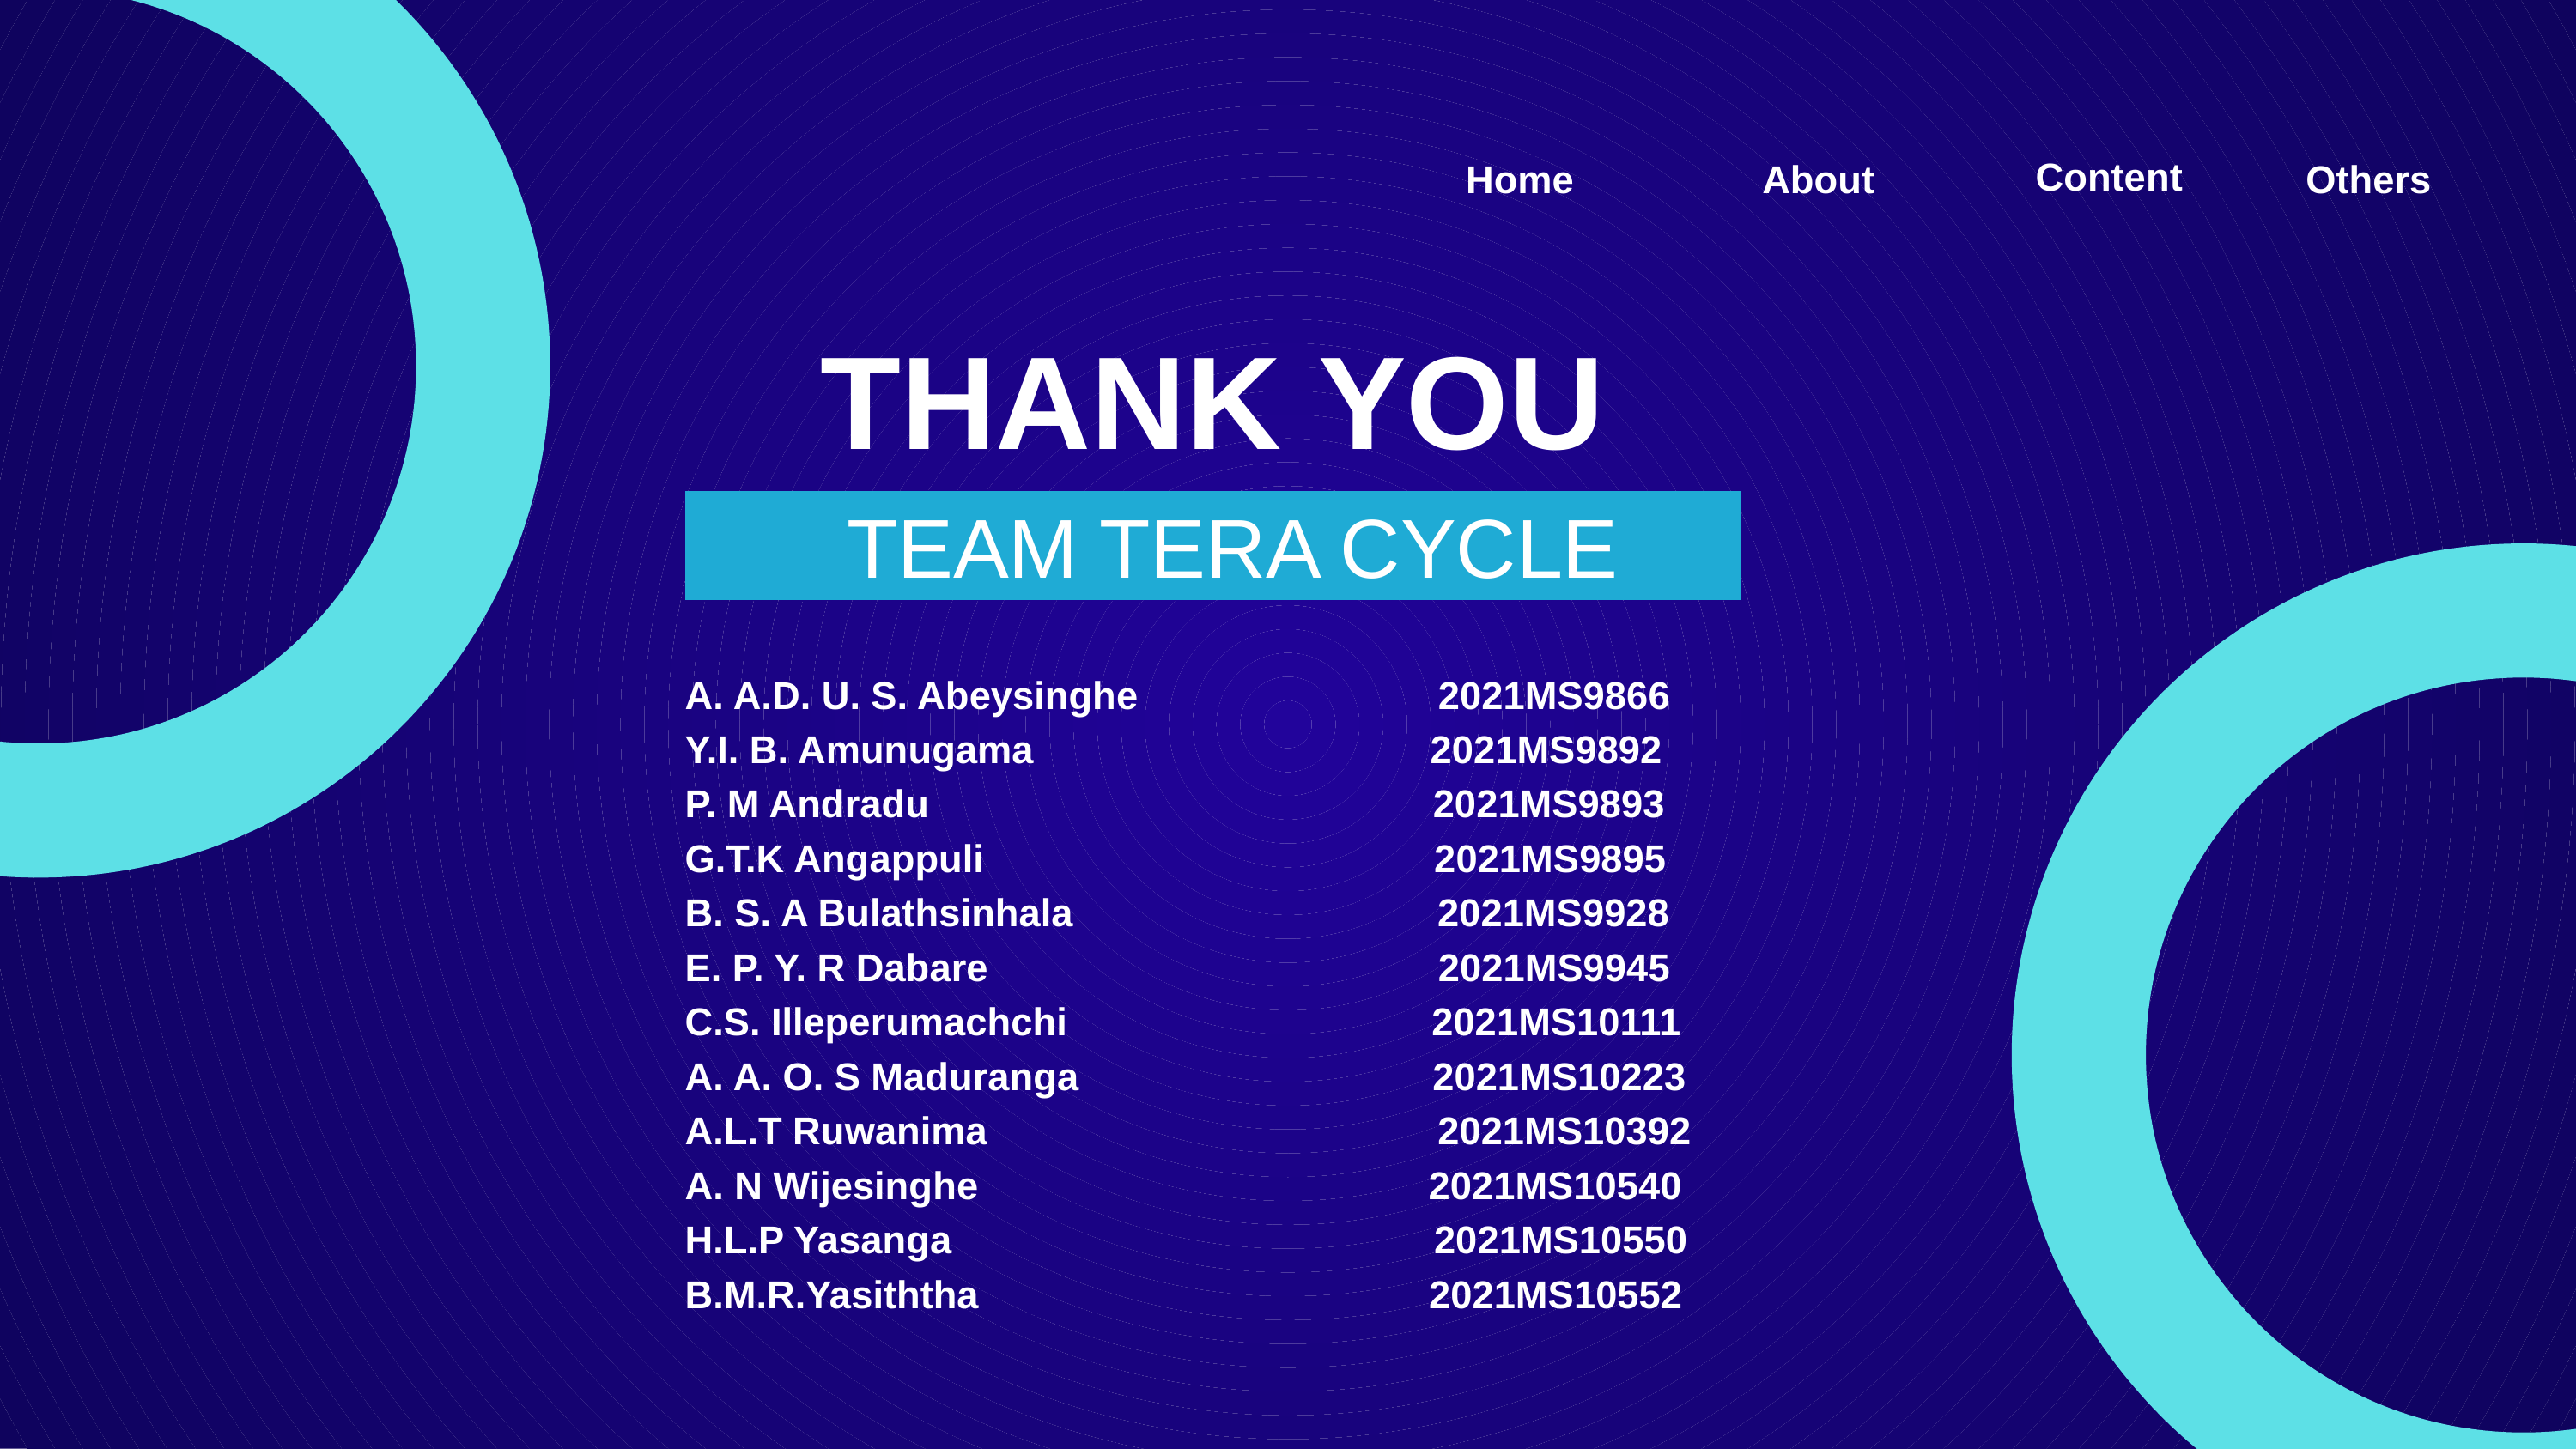

Content
Home
Others
About
THANK YOU

TEAM TERA CYCLE

A. A.D. U. S. Abeysinghe                            2021MS9866
Y.I. B. Amunugama                                     2021MS9892
P. M Andradu                                               2021MS9893
G.T.K Angappuli                                          2021MS9895
B. S. A Bulathsinhala                                  2021MS9928
E. P. Y. R Dabare                                          2021MS9945
C.S. Illeperumachchi                                  2021MS10111
A. A. O. S Maduranga                                 2021MS10223
A.L.T Ruwanima                                          2021MS10392
A. N Wijesinghe                                          2021MS10540
H.L.P Yasanga                                             2021MS10550
B.M.R.Yasiththa                                          2021MS10552